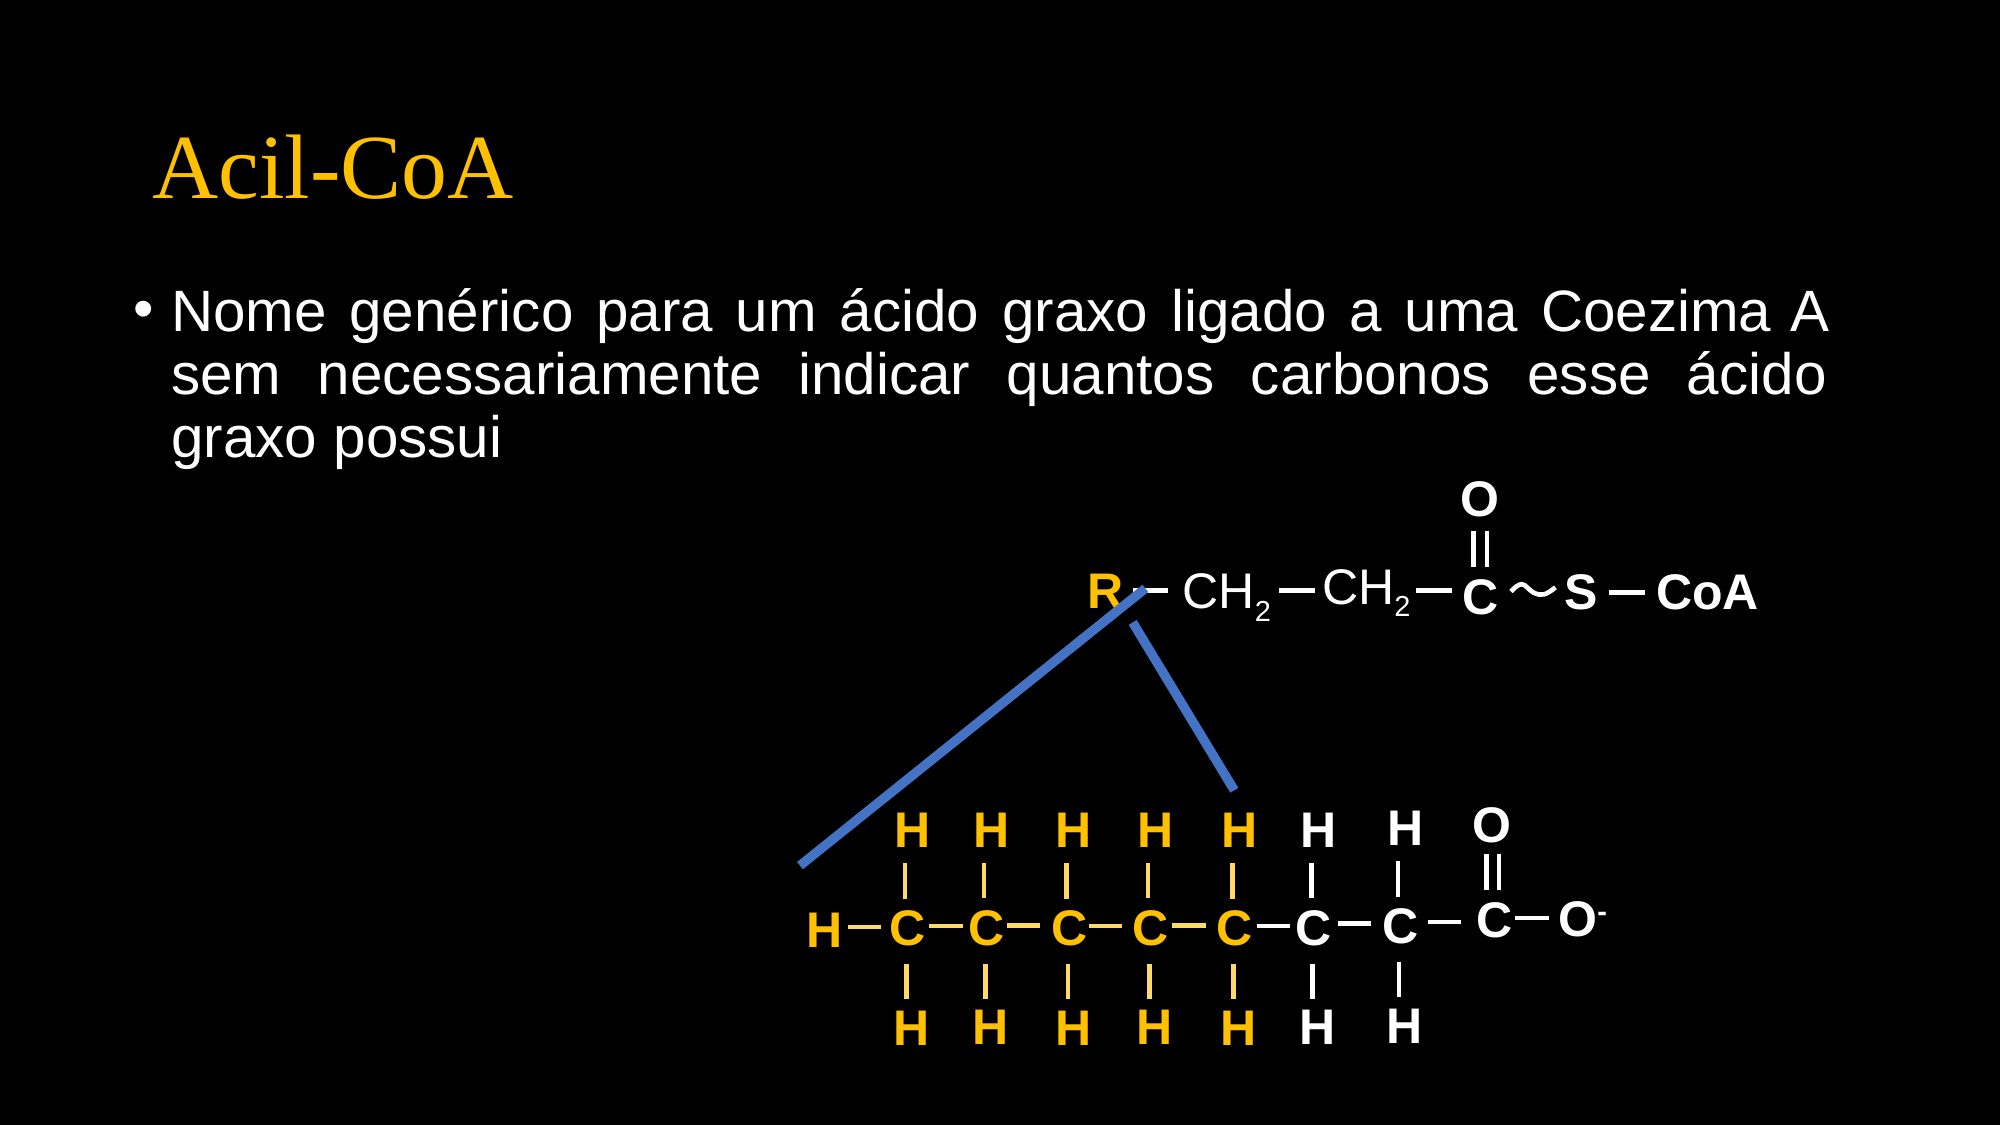

# Acil-CoA
Nome genérico para um ácido graxo ligado a uma Coezima A sem necessariamente indicar quantos carbonos esse ácido graxo possui
O
CH2
R
CH2
CoA
S
C

O
H
H
H
H
H
H
H
O-
C
C
C
C
C
C
C
C
H
H
H
H
H
H
H
H